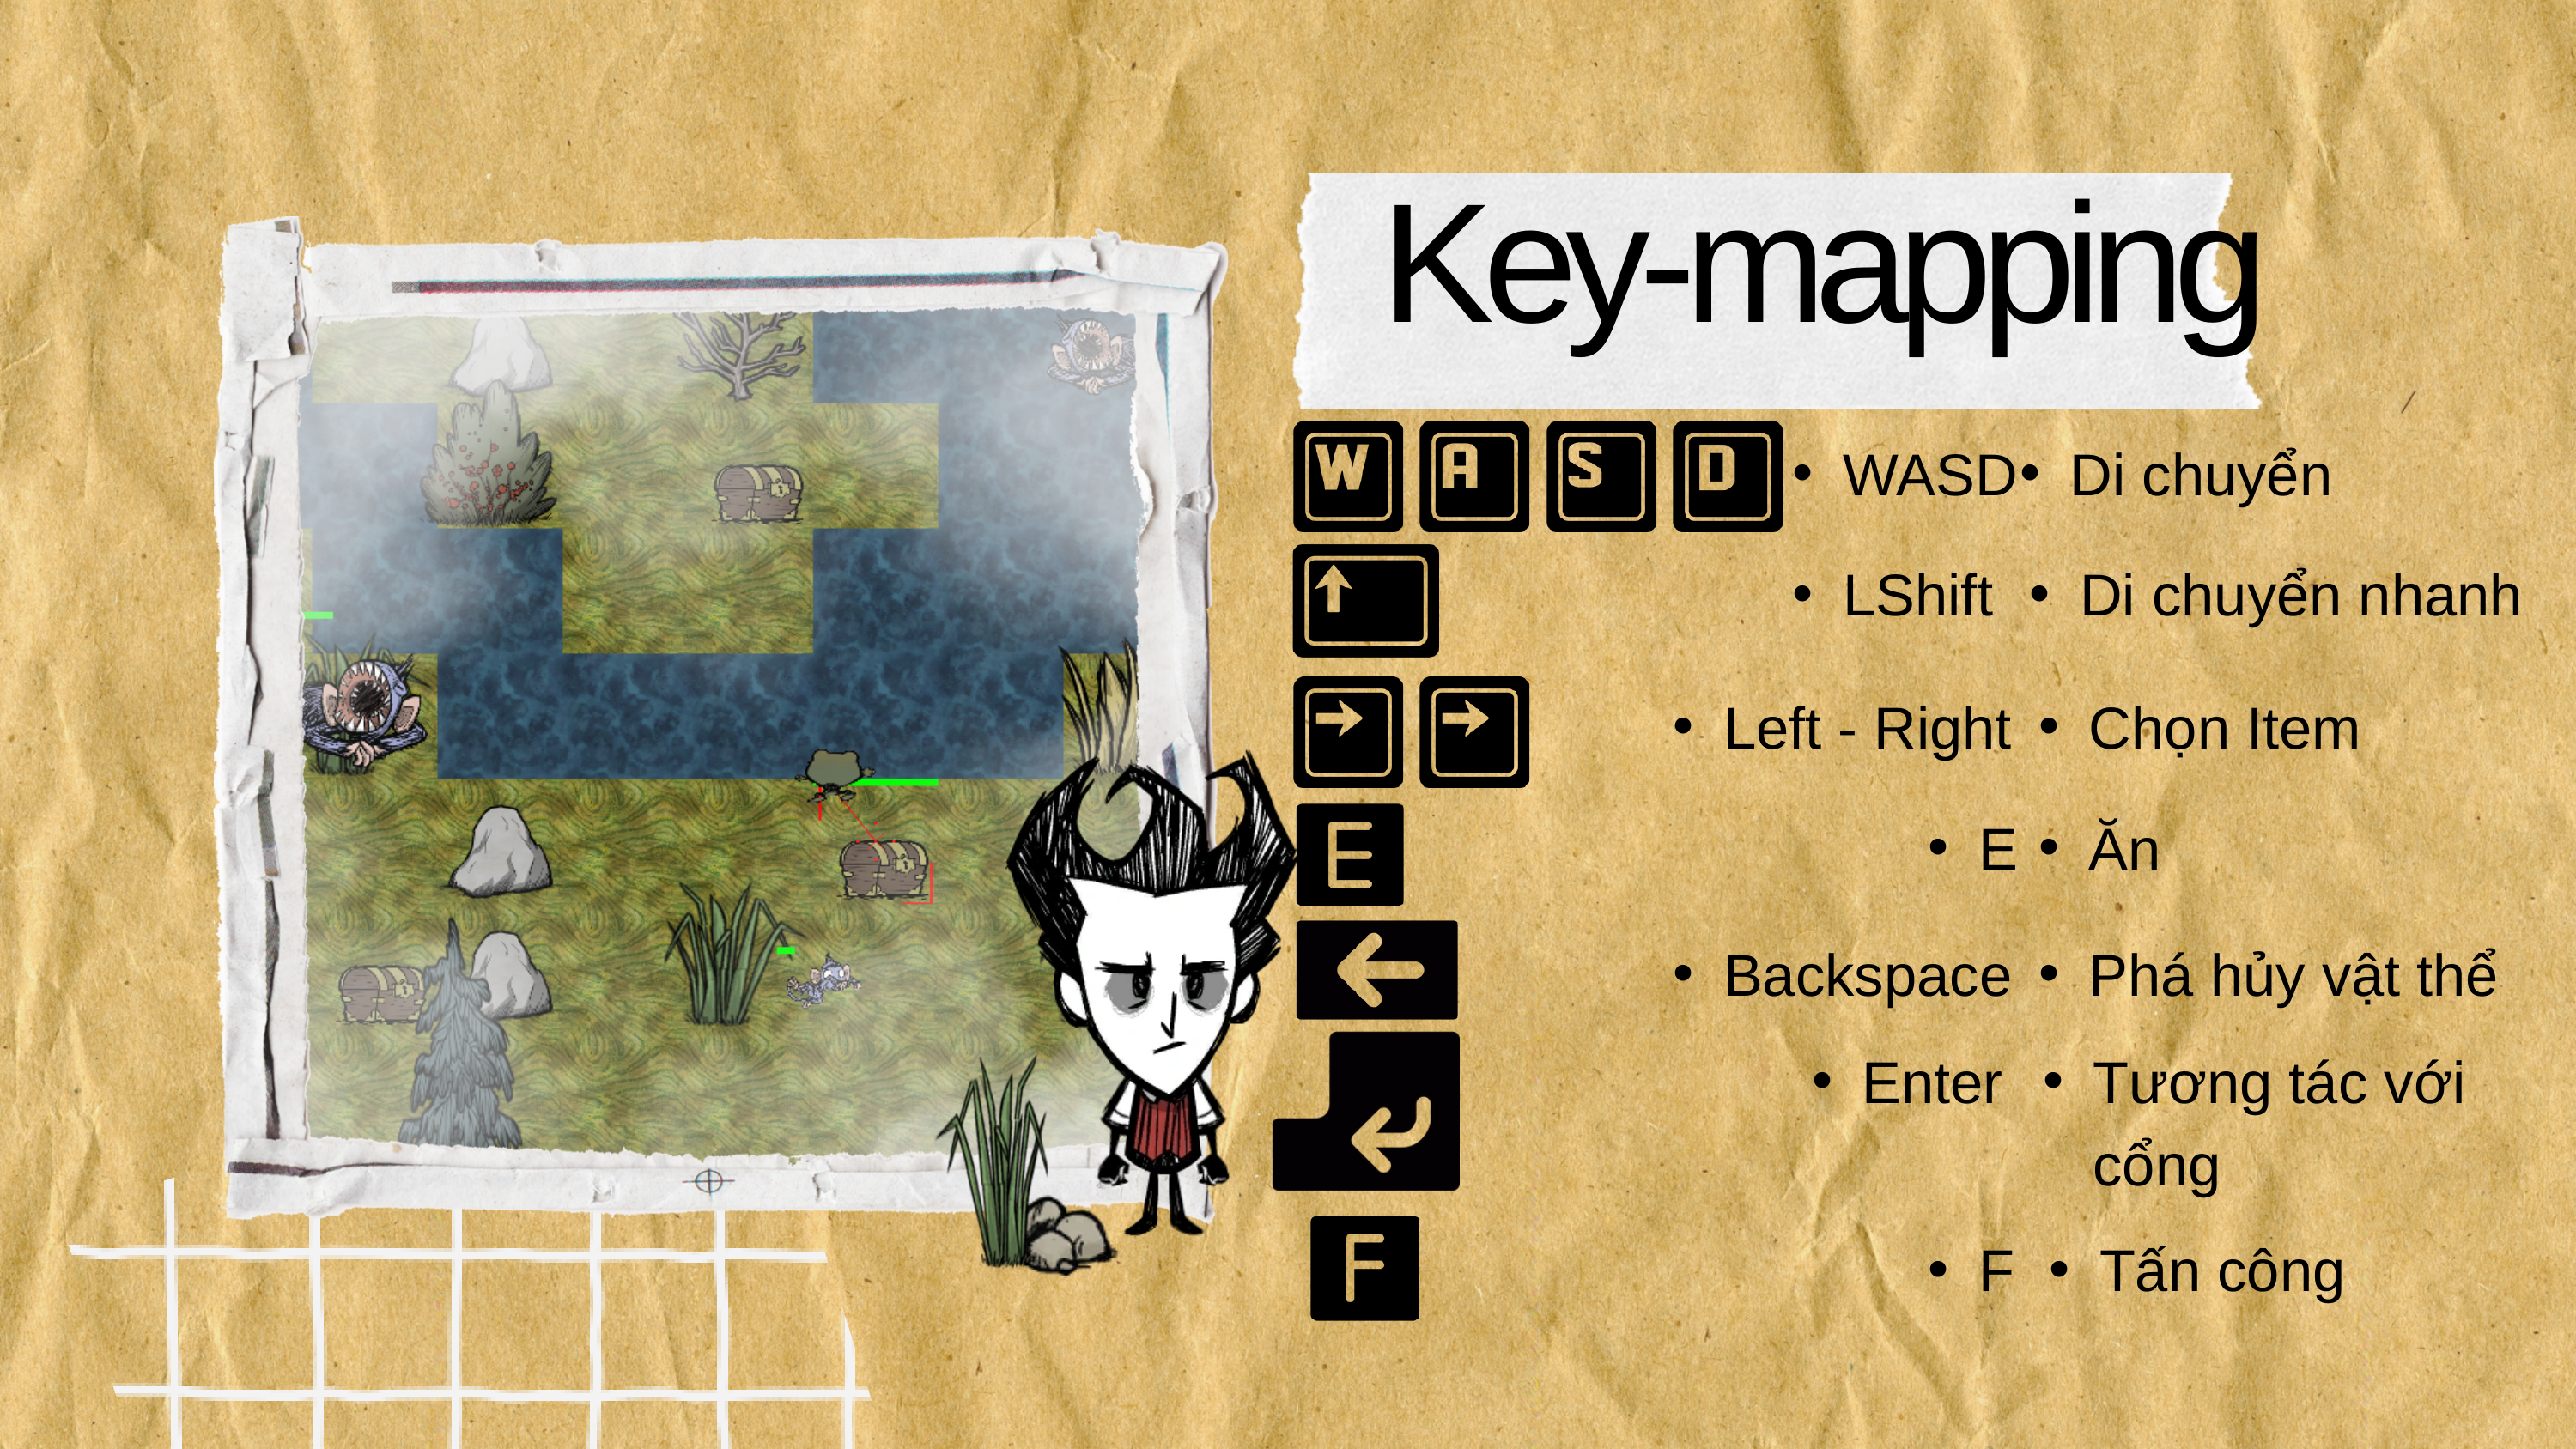

Key-mapping

WASD
Di chuyển

LShift
Di chuyển nhanh

Left - Right
Chọn Item
E
Ăn

Backspace
Phá hủy vật thể

Enter
Tương tác với cổng

F
Tấn công